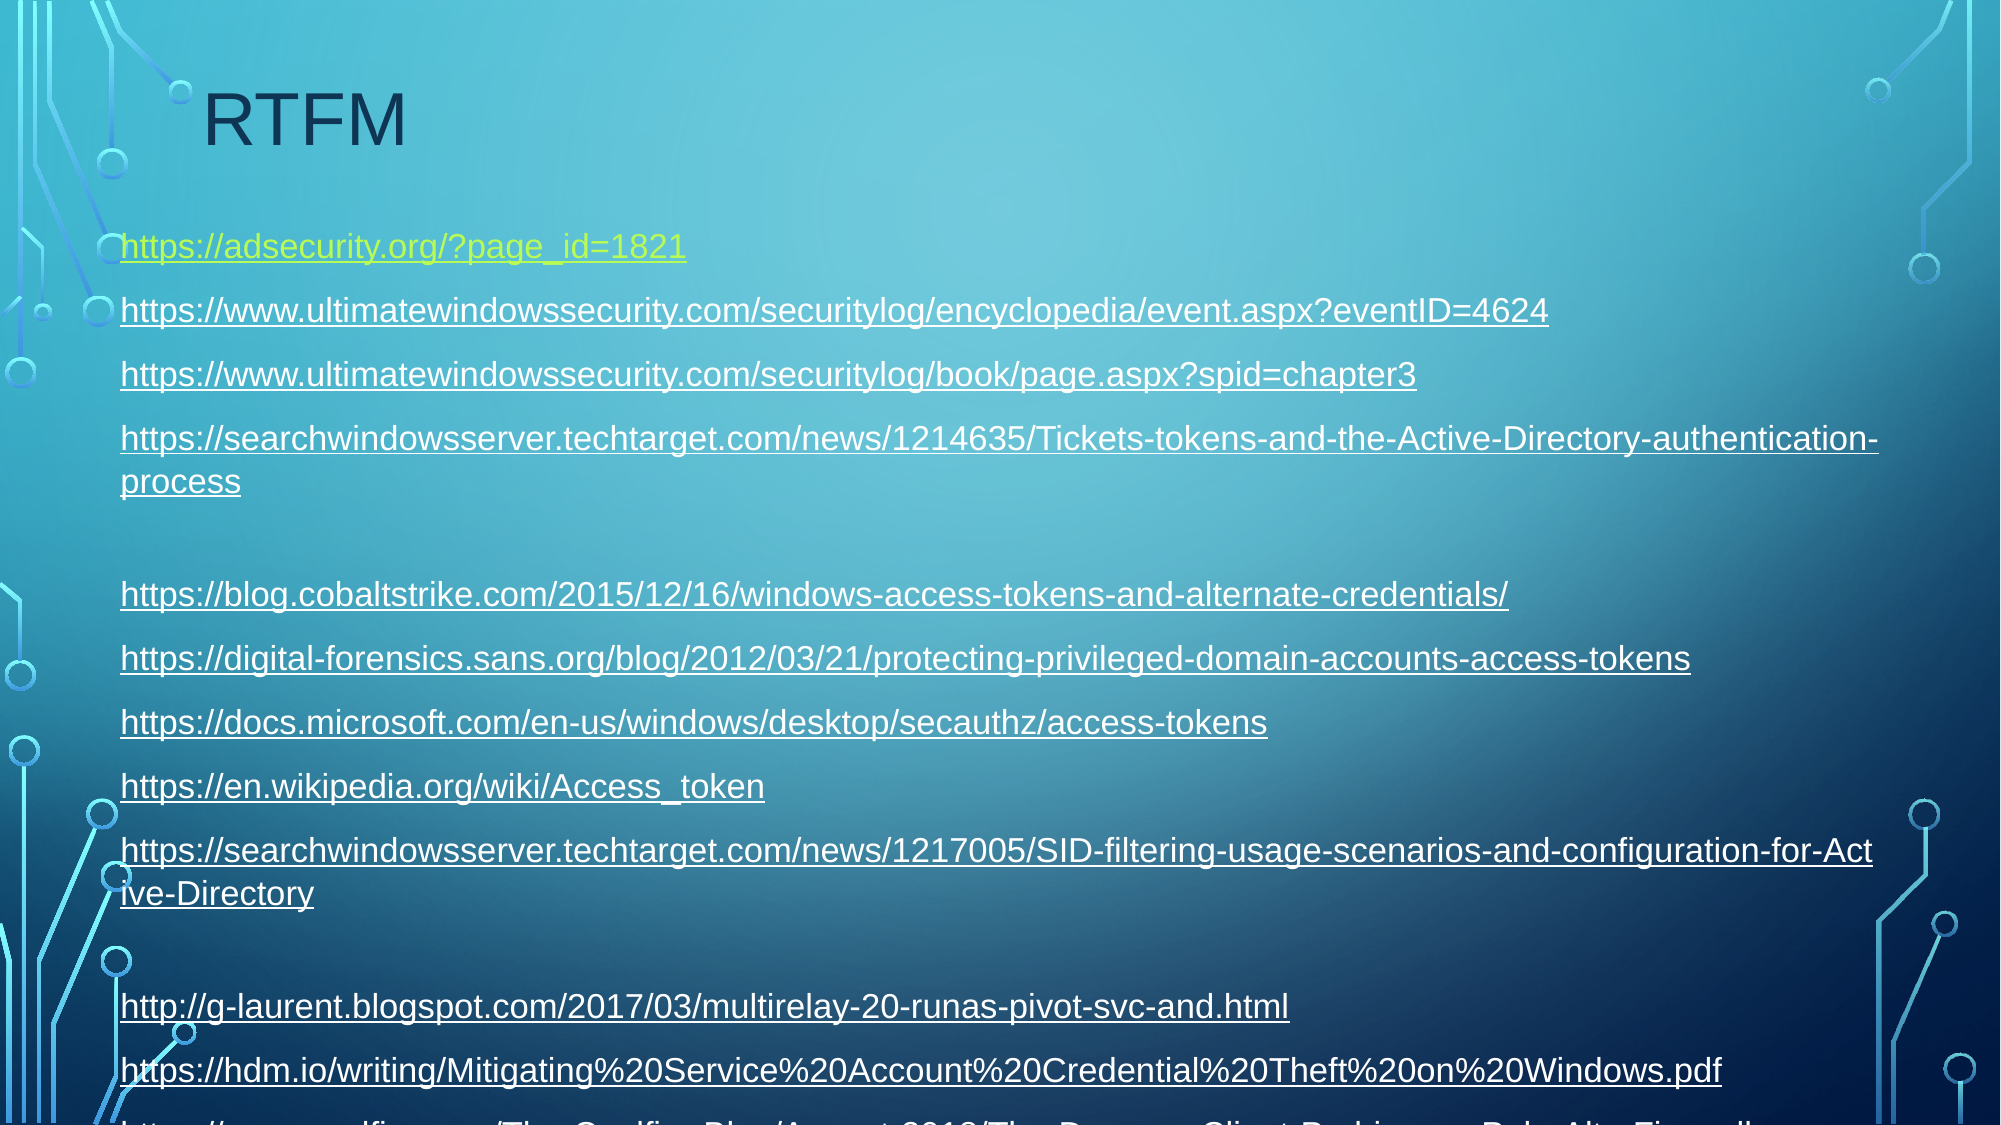

# RTFM
https://adsecurity.org/?page_id=1821
https://www.ultimatewindowssecurity.com/securitylog/encyclopedia/event.aspx?eventID=4624
https://www.ultimatewindowssecurity.com/securitylog/book/page.aspx?spid=chapter3
https://searchwindowsserver.techtarget.com/news/1214635/Tickets-tokens-and-the-Active-Directory-authentication-process
https://blog.cobaltstrike.com/2015/12/16/windows-access-tokens-and-alternate-credentials/
https://digital-forensics.sans.org/blog/2012/03/21/protecting-privileged-domain-accounts-access-tokens
https://docs.microsoft.com/en-us/windows/desktop/secauthz/access-tokens
https://en.wikipedia.org/wiki/Access_token
https://searchwindowsserver.techtarget.com/news/1217005/SID-filtering-usage-scenarios-and-configuration-for-Active-Directory
http://g-laurent.blogspot.com/2017/03/multirelay-20-runas-pivot-svc-and.html
https://hdm.io/writing/Mitigating%20Service%20Account%20Credential%20Theft%20on%20Windows.pdf
https://www.coalfire.com/The-Coalfire-Blog/August-2018/The-Dangers-Client-Probing-on-Palo-Alto-Firewalls
https://byt3bl33d3r.github.io/practical-guide-to-ntlm-relaying-in-2017-aka-getting-a-foothold-in-under-5-minutes.html